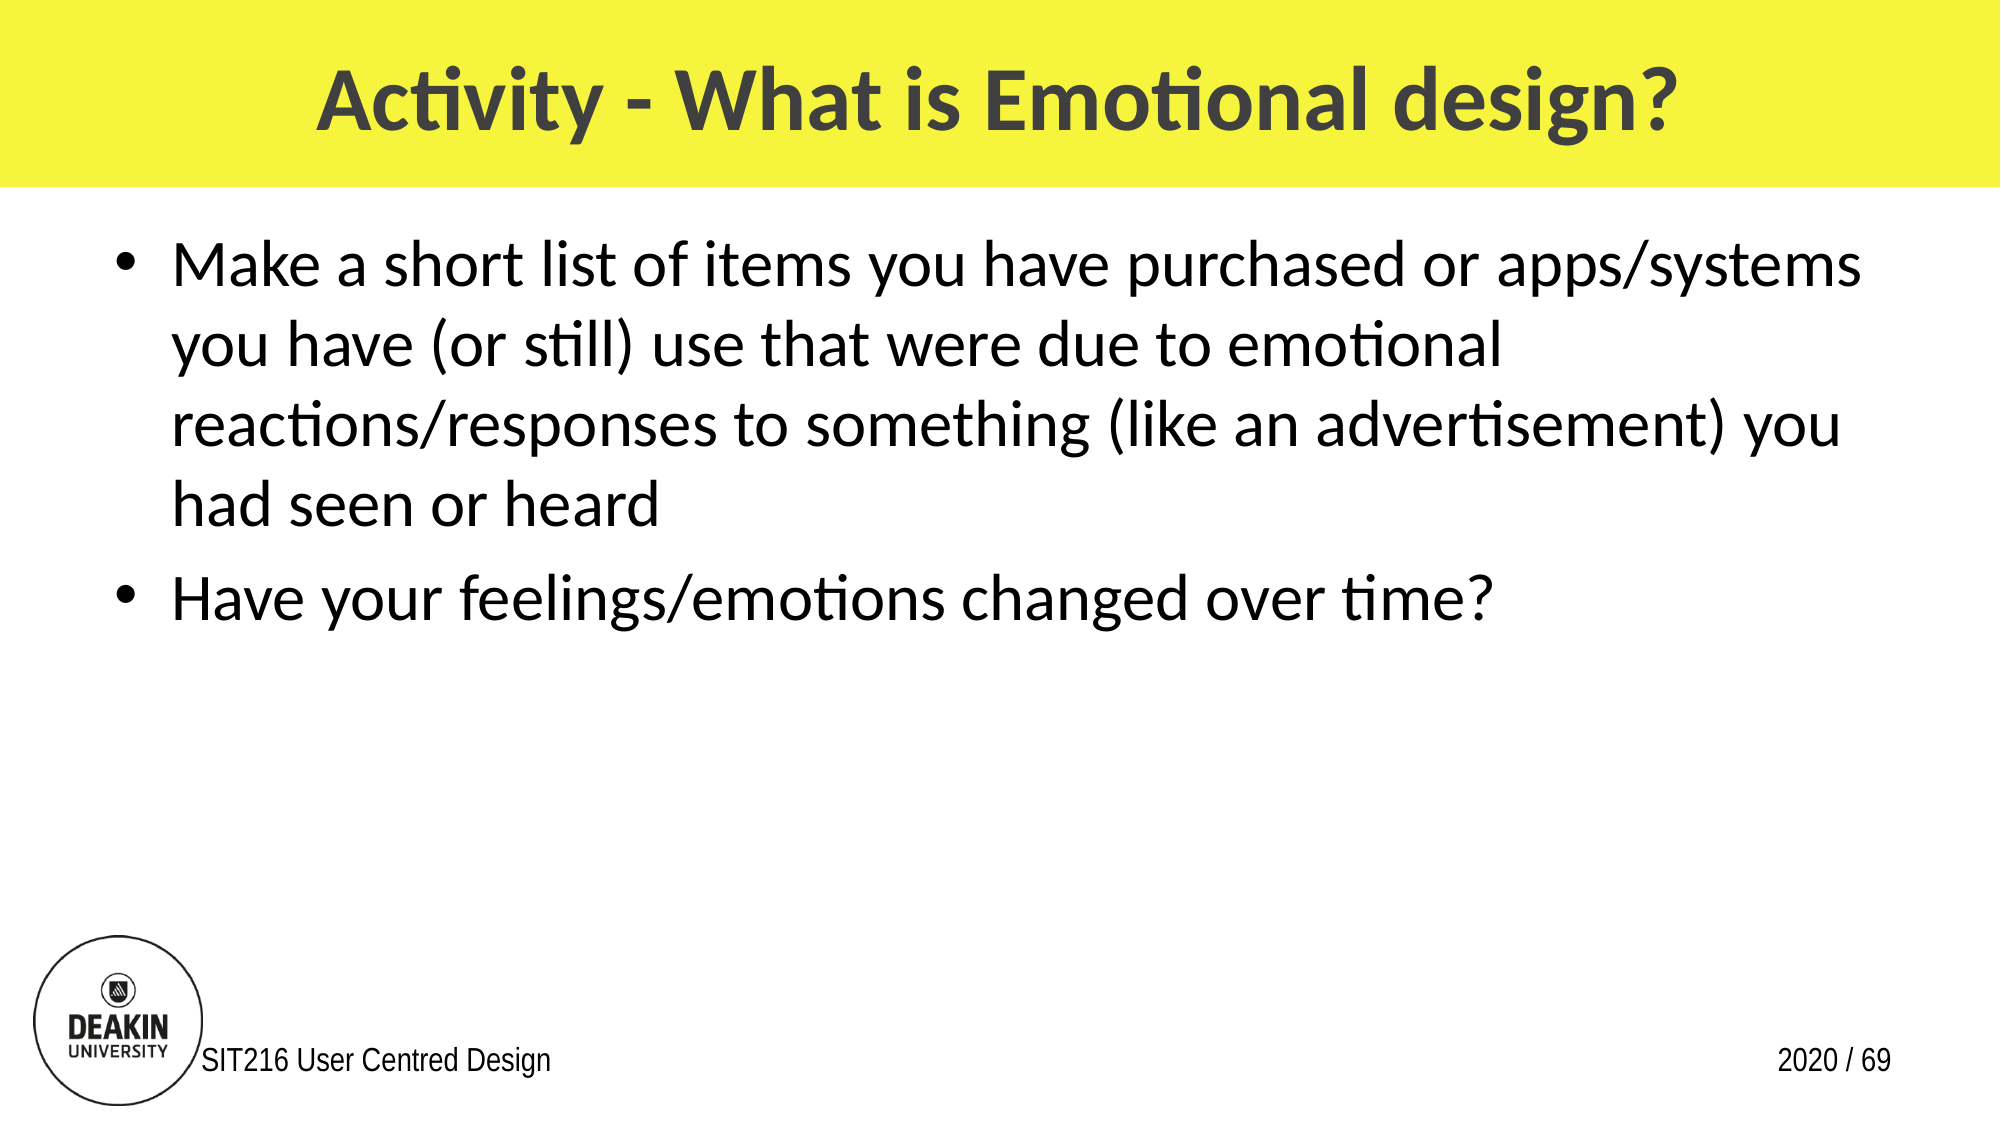

# Activity - What is Emotional design?
Make a short list of items you have purchased or apps/systems you have (or still) use that were due to emotional reactions/responses to something (like an advertisement) you had seen or heard
Have your feelings/emotions changed over time?